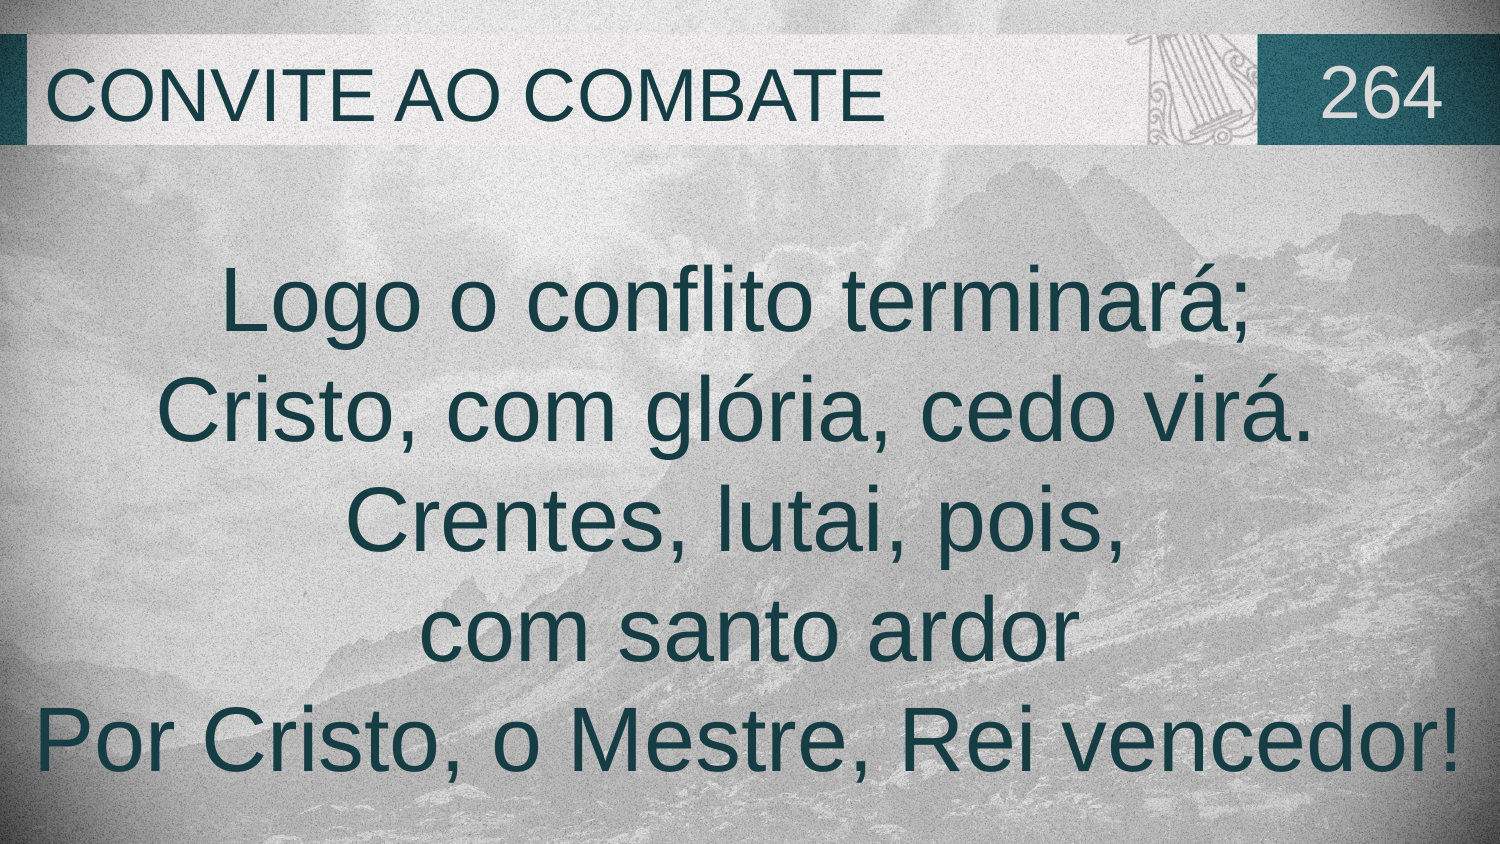

# CONVITE AO COMBATE
264
Logo o conflito terminará;
Cristo, com glória, cedo virá.
Crentes, lutai, pois,
com santo ardor
Por Cristo, o Mestre, Rei vencedor!